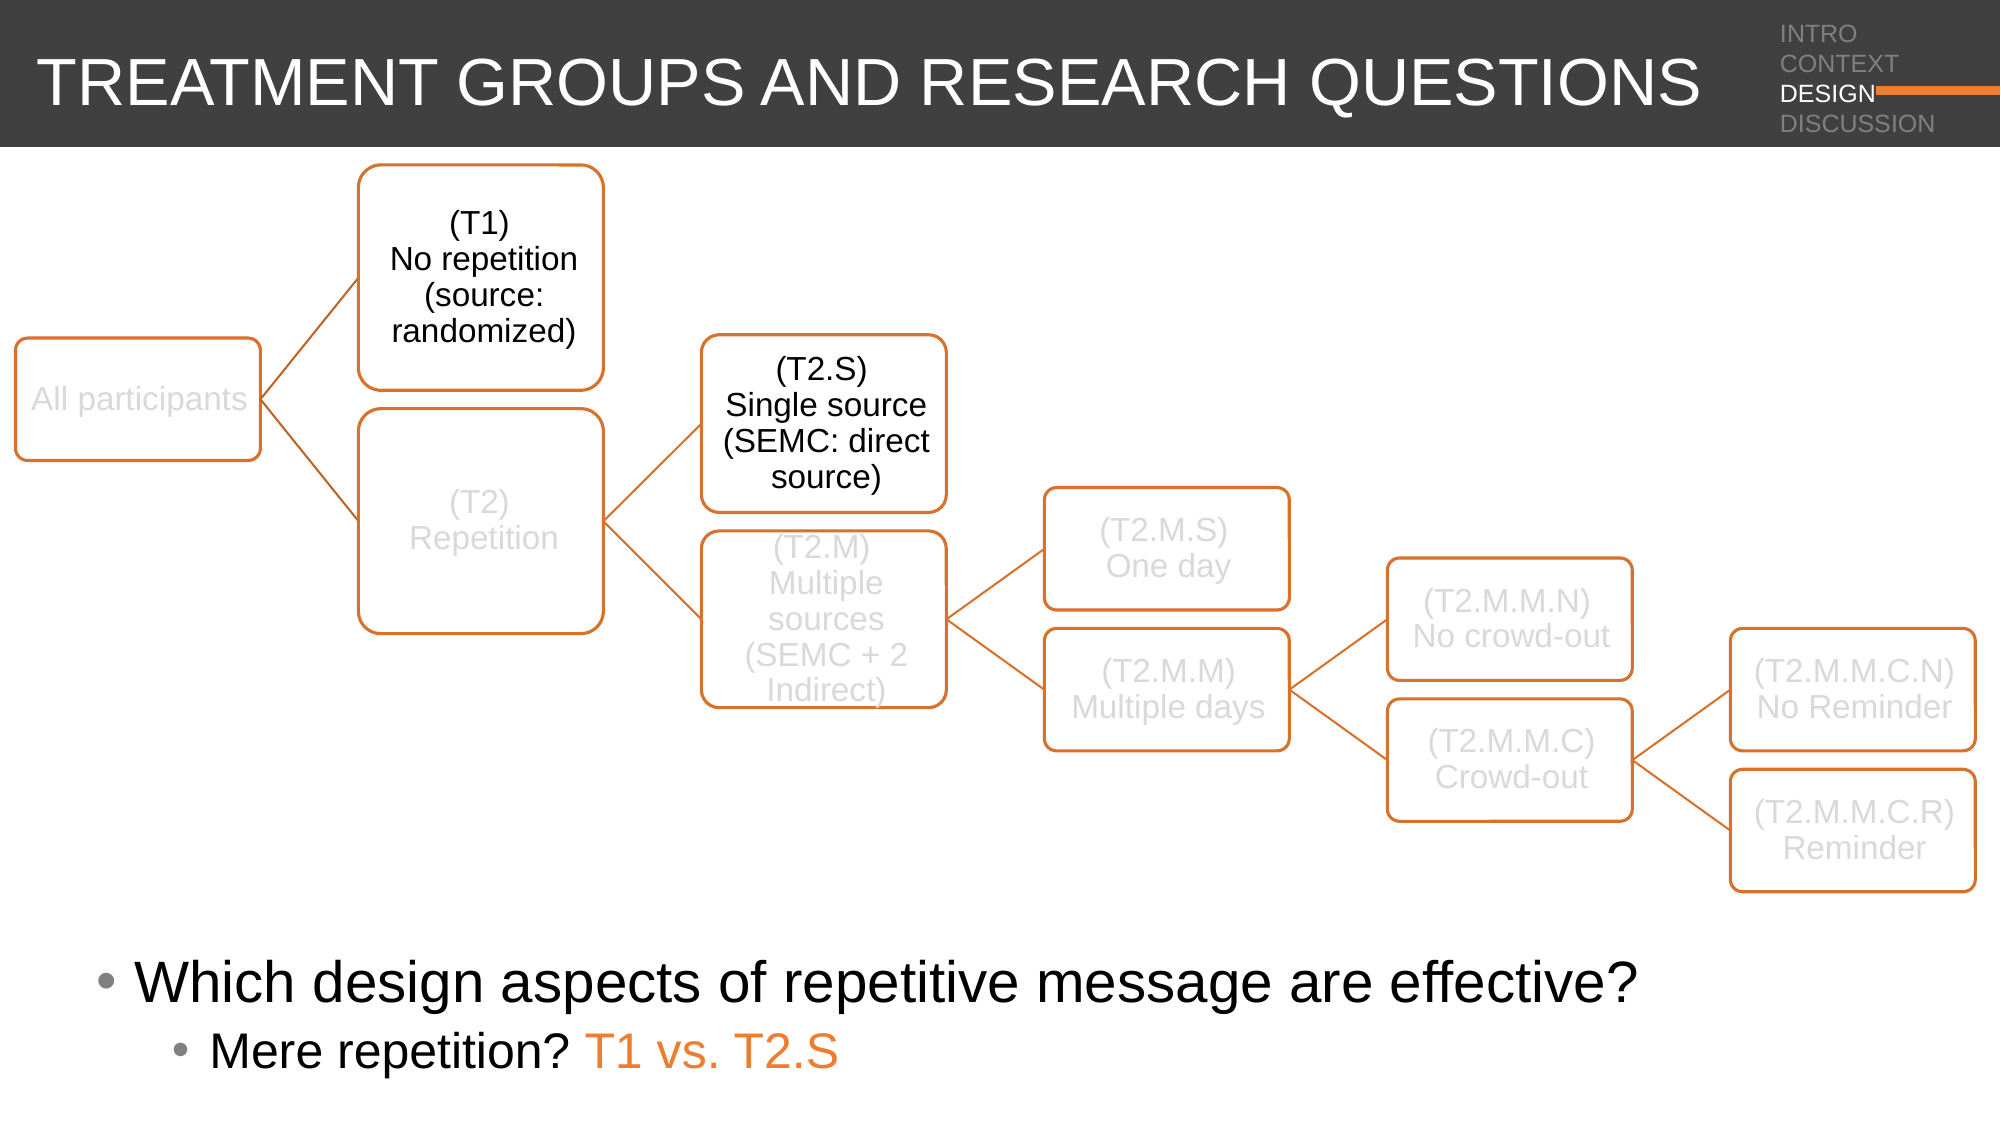

INTRO
CONTEXT
DESIGN
DISCUSSION
# TREATMENT GROUPS AND RESEARCH QUESTIONS
All participants

(T1)
No repetition (source: randomized)

(T2)
Repetition

(T2.S)
Single source (SEMC: direct source)

(T2.M)
Multiple sources (SEMC + 2 Indirect)

(T2.M.S)
One day

(T2.M.M) Multiple days

(T2.M.M.N)
No crowd-out

(T2.M.M.C) Crowd-out

(T2.M.M.C.N) No Reminder

(T2.M.M.C.R) Reminder
Which design aspects of repetitive message are effective?
Mere repetition? T1 vs. T2.S